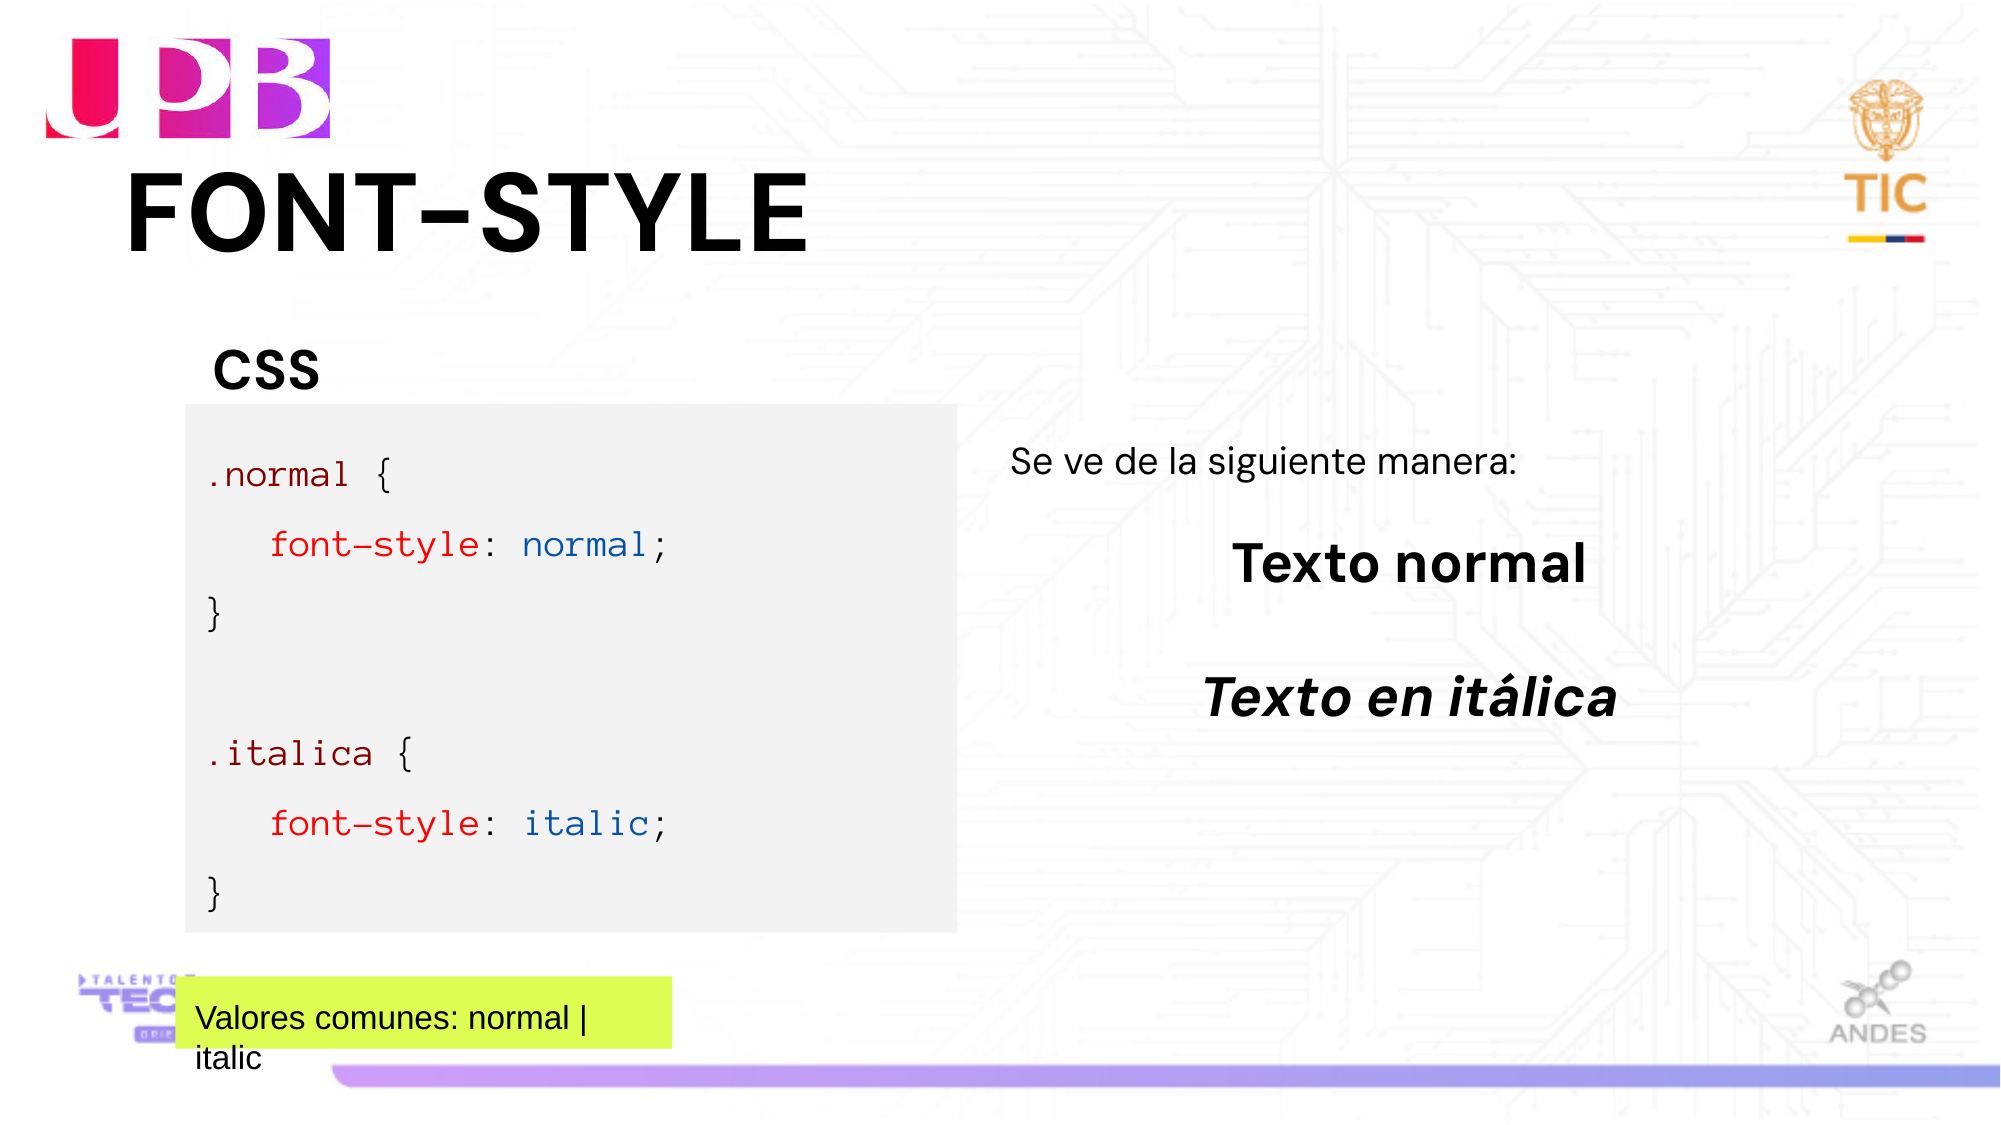

FONT-STYLE
CSS
.normal {
   font-style: normal;
}

.italica {
   font-style: italic;
}

Se ve de la siguiente manera:

Texto normal

Texto en itálica
Valores comunes: normal | italic